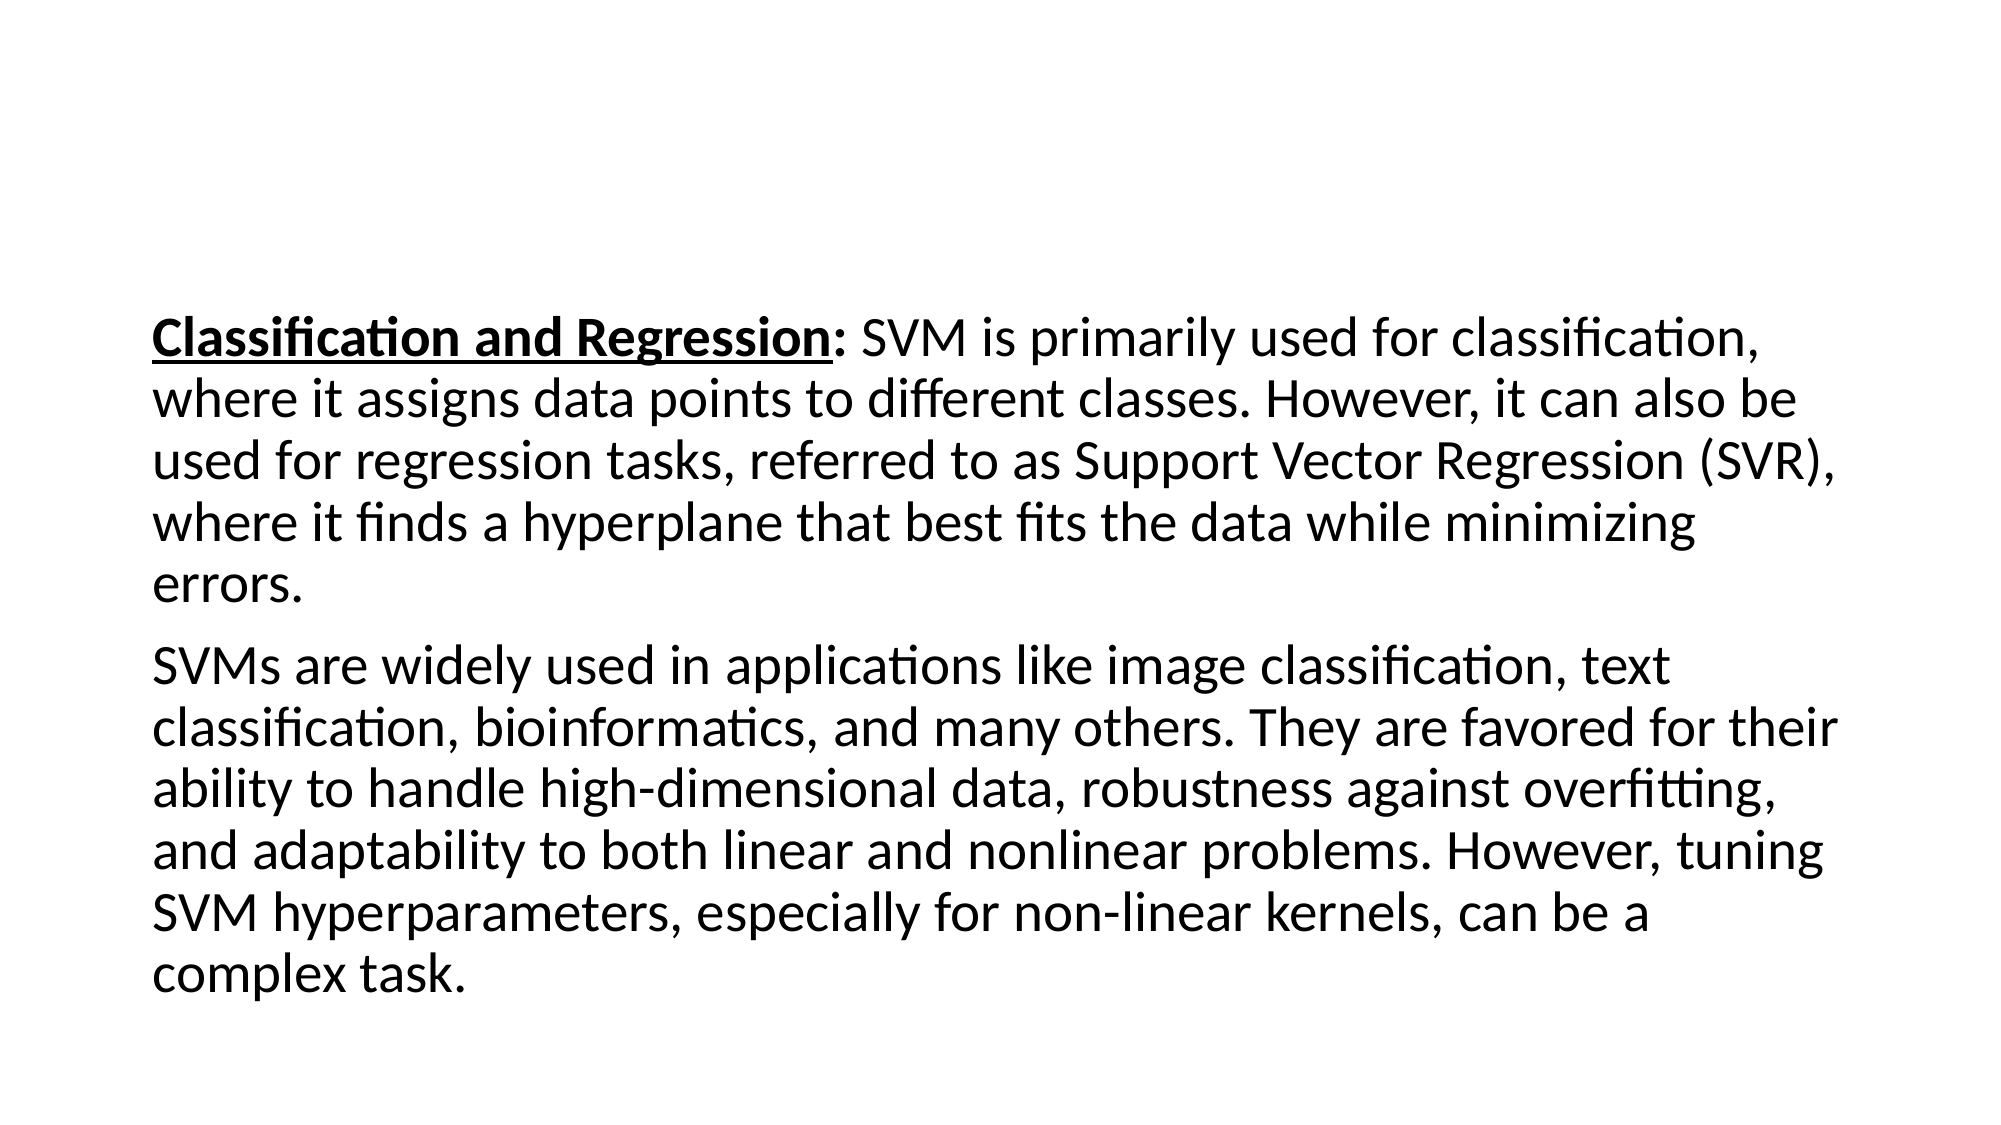

#
Classification and Regression: SVM is primarily used for classification, where it assigns data points to different classes. However, it can also be used for regression tasks, referred to as Support Vector Regression (SVR), where it finds a hyperplane that best fits the data while minimizing errors.
SVMs are widely used in applications like image classification, text classification, bioinformatics, and many others. They are favored for their ability to handle high-dimensional data, robustness against overfitting, and adaptability to both linear and nonlinear problems. However, tuning SVM hyperparameters, especially for non-linear kernels, can be a complex task.